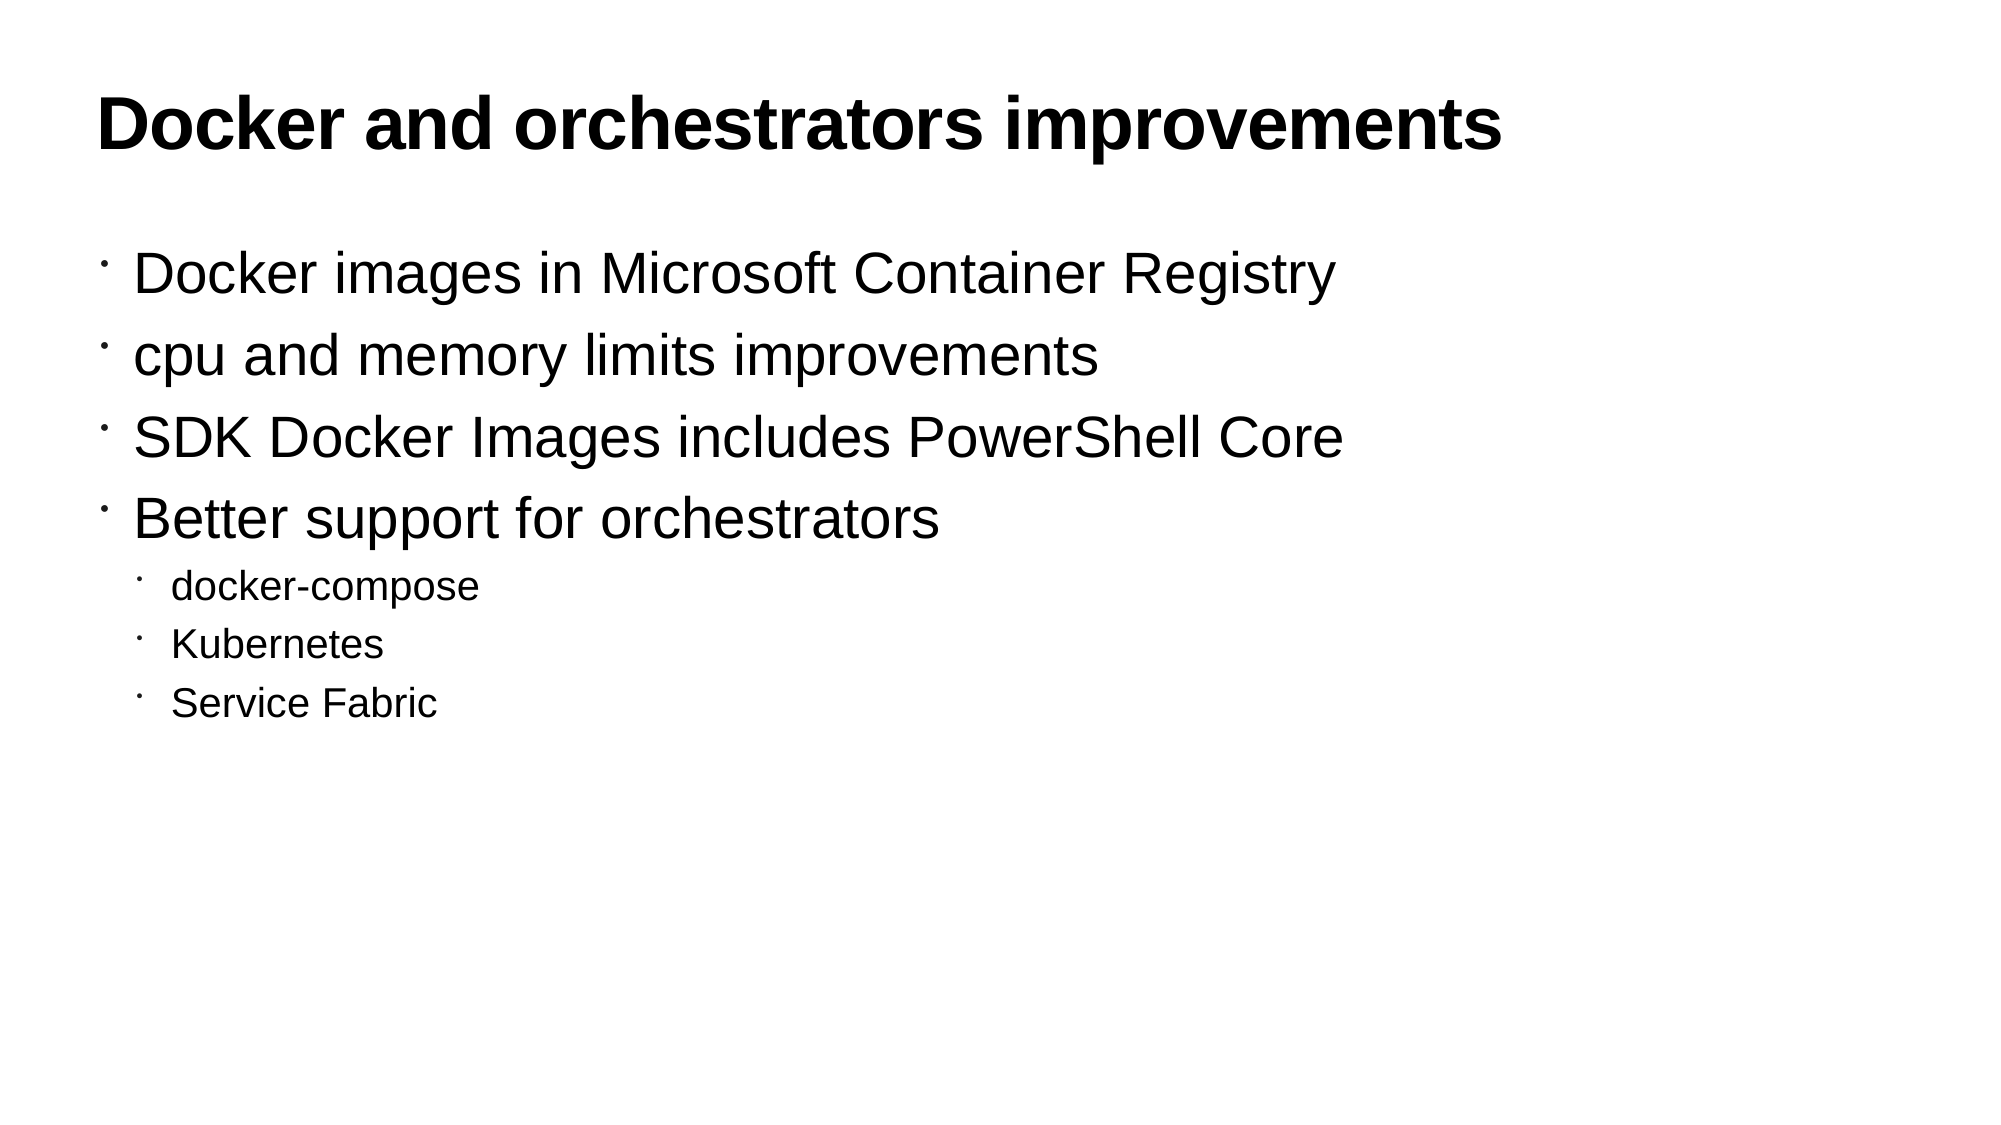

# Docker and orchestrators improvements
Docker images in Microsoft Container Registry
cpu and memory limits improvements
SDK Docker Images includes PowerShell Core
Better support for orchestrators
docker-compose
Kubernetes
Service Fabric